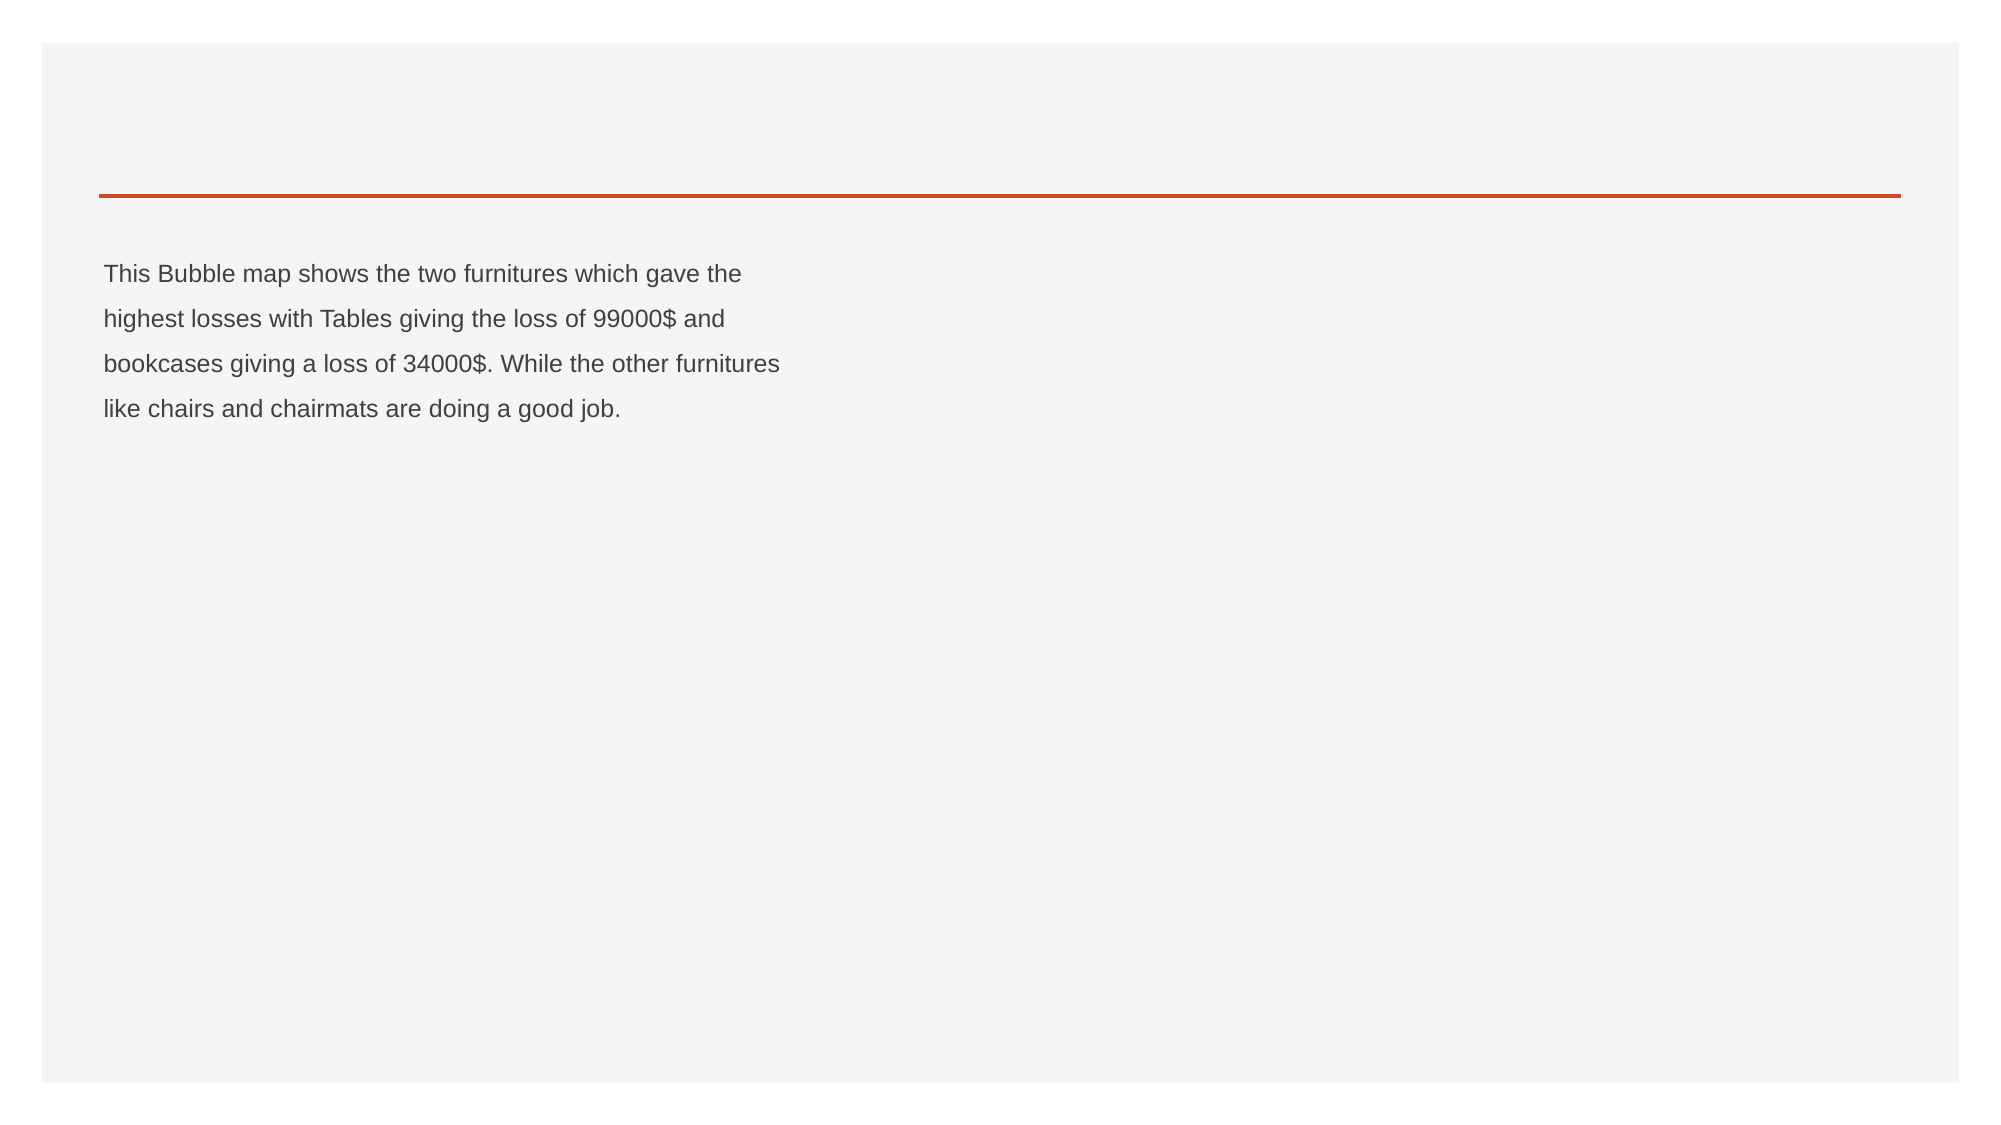

#
This Bubble map shows the two furnitures which gave the highest losses with Tables giving the loss of 99000$ and bookcases giving a loss of 34000$. While the other furnitures like chairs and chairmats are doing a good job.